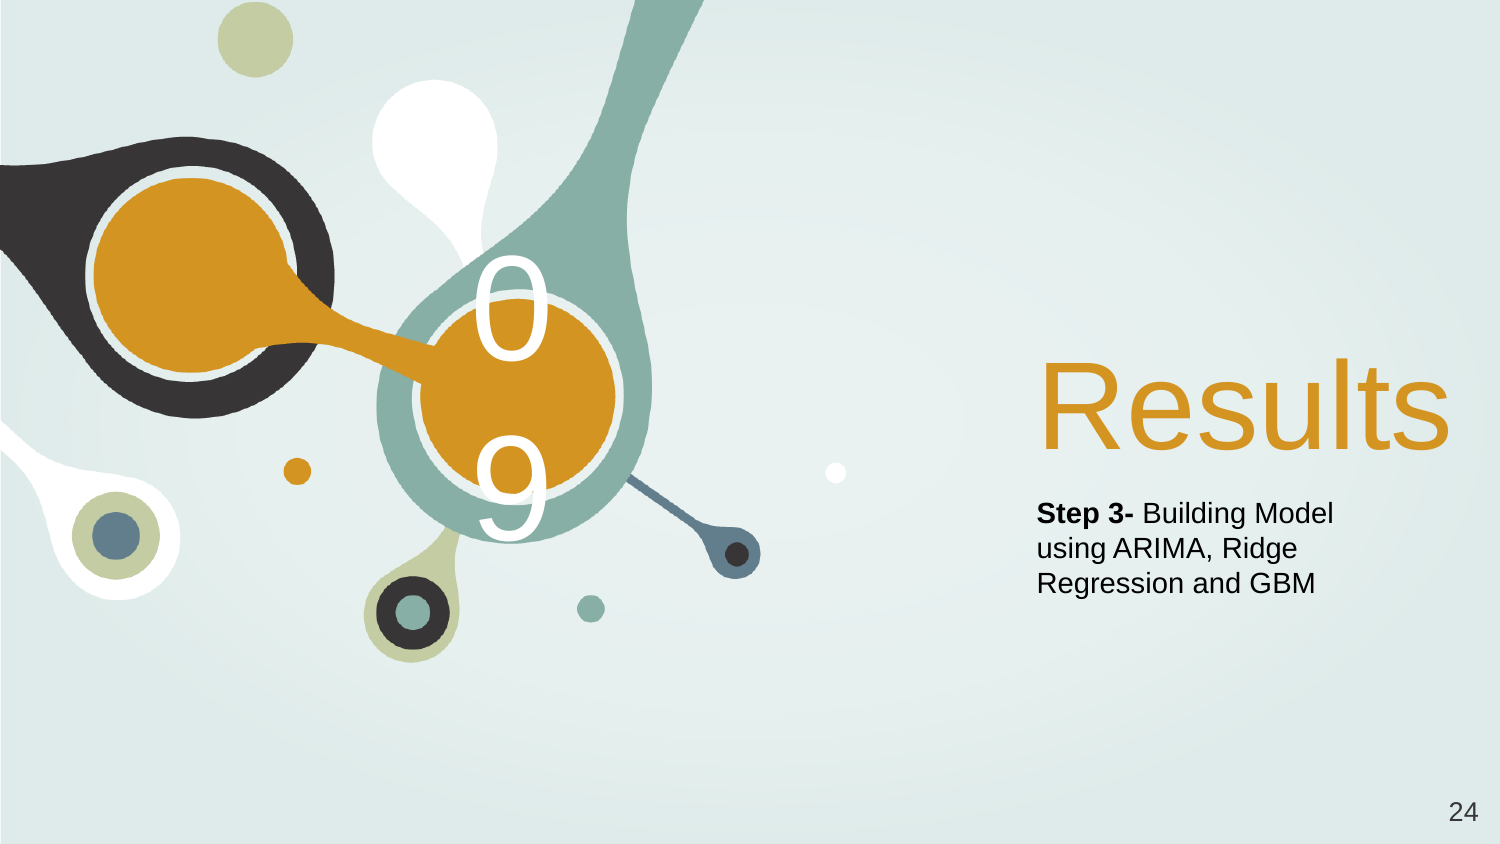

09
# Results
Step 3- Building Model using ARIMA, Ridge Regression and GBM
24